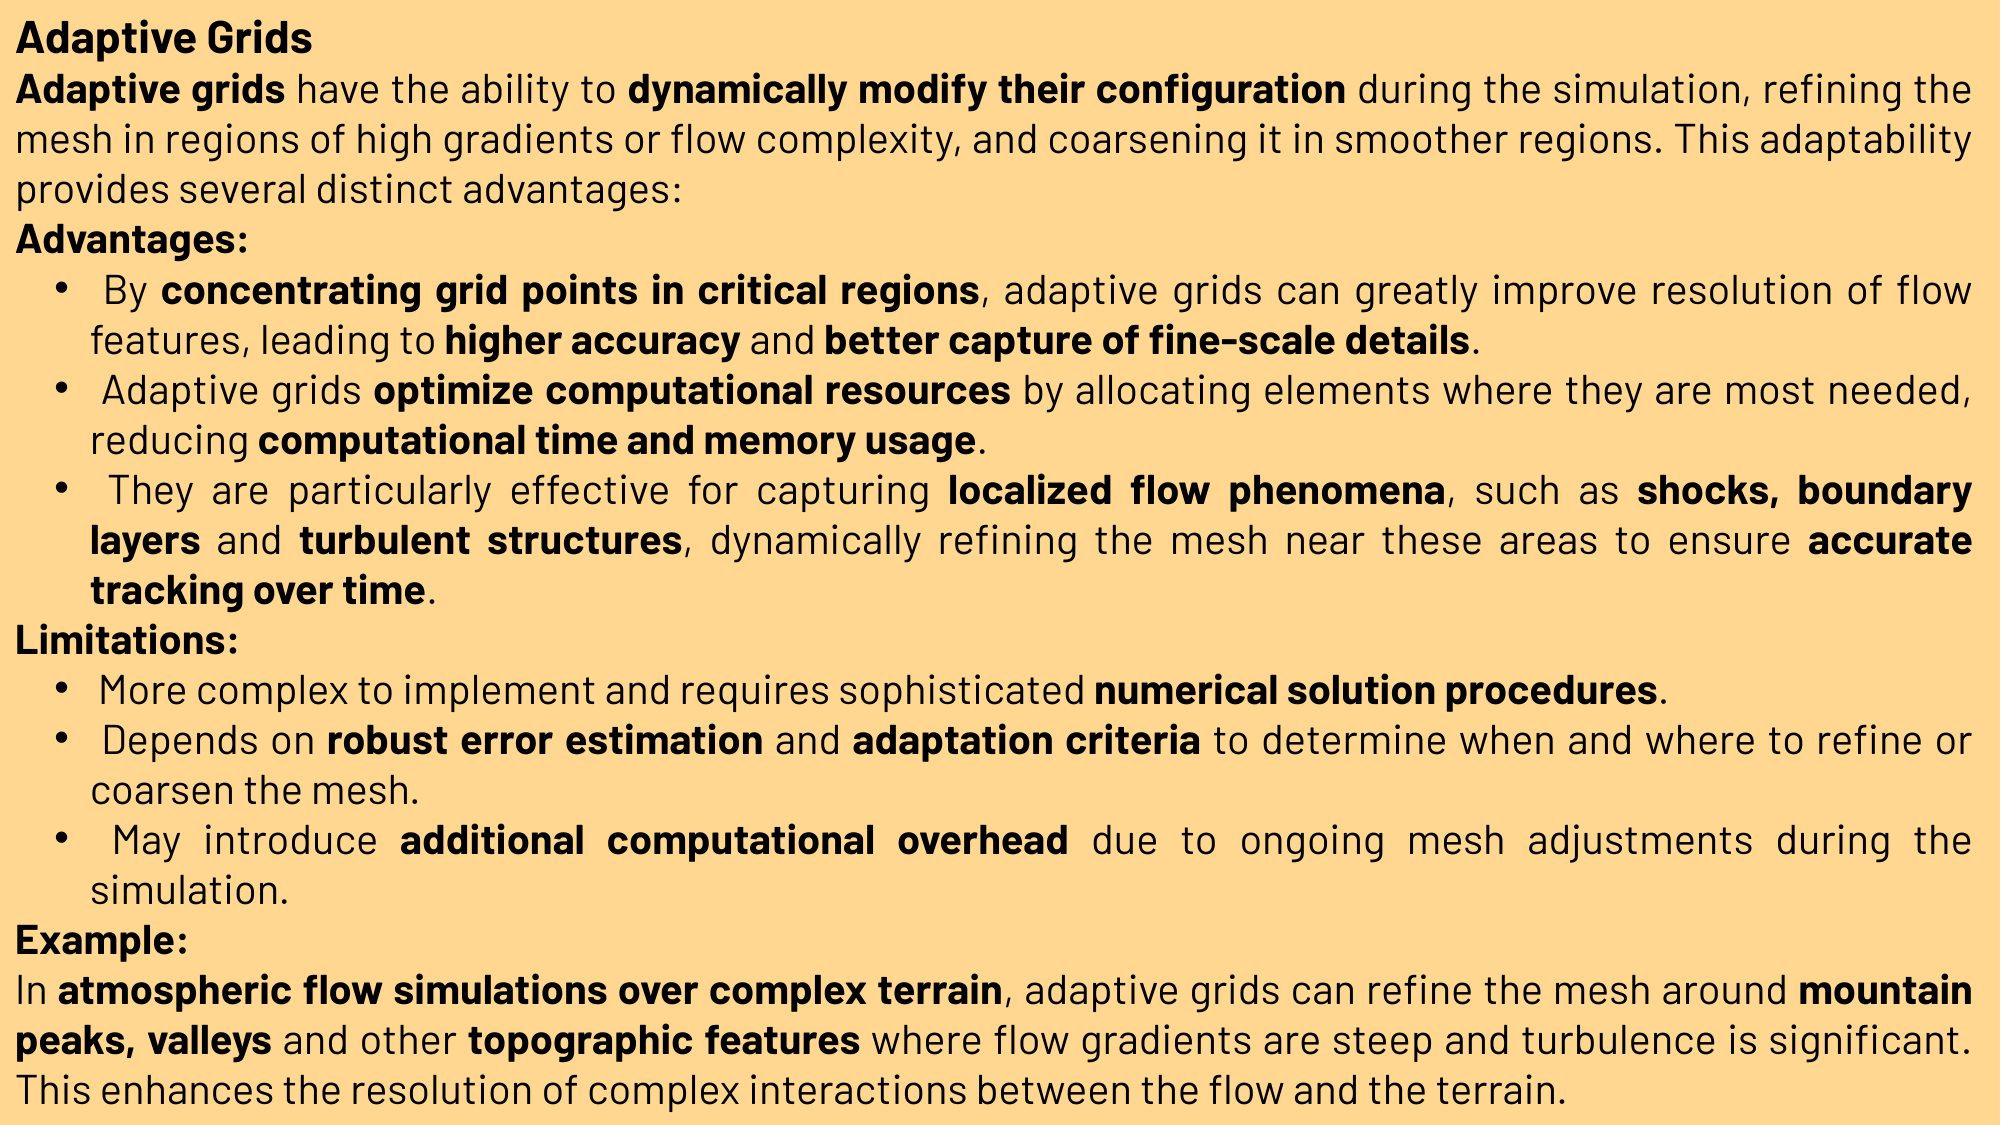

Adaptive Grids
Adaptive grids have the ability to dynamically modify their configuration during the simulation, refining the mesh in regions of high gradients or flow complexity, and coarsening it in smoother regions. This adaptability provides several distinct advantages:
Advantages:
 By concentrating grid points in critical regions, adaptive grids can greatly improve resolution of flow features, leading to higher accuracy and better capture of fine-scale details.
 Adaptive grids optimize computational resources by allocating elements where they are most needed, reducing computational time and memory usage.
 They are particularly effective for capturing localized flow phenomena, such as shocks, boundary layers and turbulent structures, dynamically refining the mesh near these areas to ensure accurate tracking over time.
Limitations:
 More complex to implement and requires sophisticated numerical solution procedures.
 Depends on robust error estimation and adaptation criteria to determine when and where to refine or coarsen the mesh.
 May introduce additional computational overhead due to ongoing mesh adjustments during the simulation.
Example:
In atmospheric flow simulations over complex terrain, adaptive grids can refine the mesh around mountain peaks, valleys and other topographic features where flow gradients are steep and turbulence is significant. This enhances the resolution of complex interactions between the flow and the terrain.